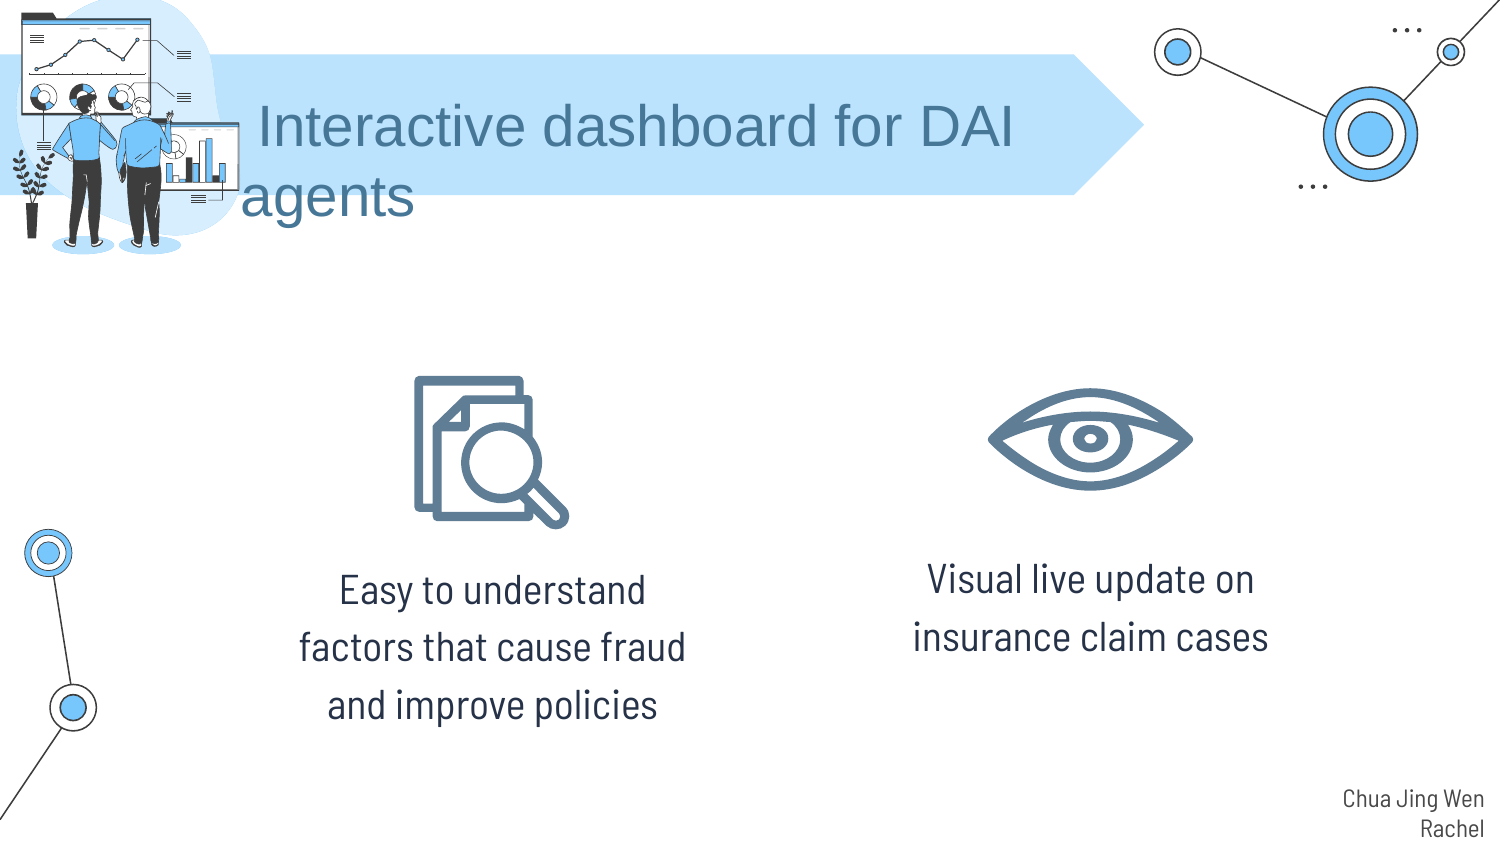

# Interactive dashboard for DAI agents

Visual live update on insurance claim cases
Easy to understand factors that cause fraud and improve policies

Chua Jing Wen Rachel